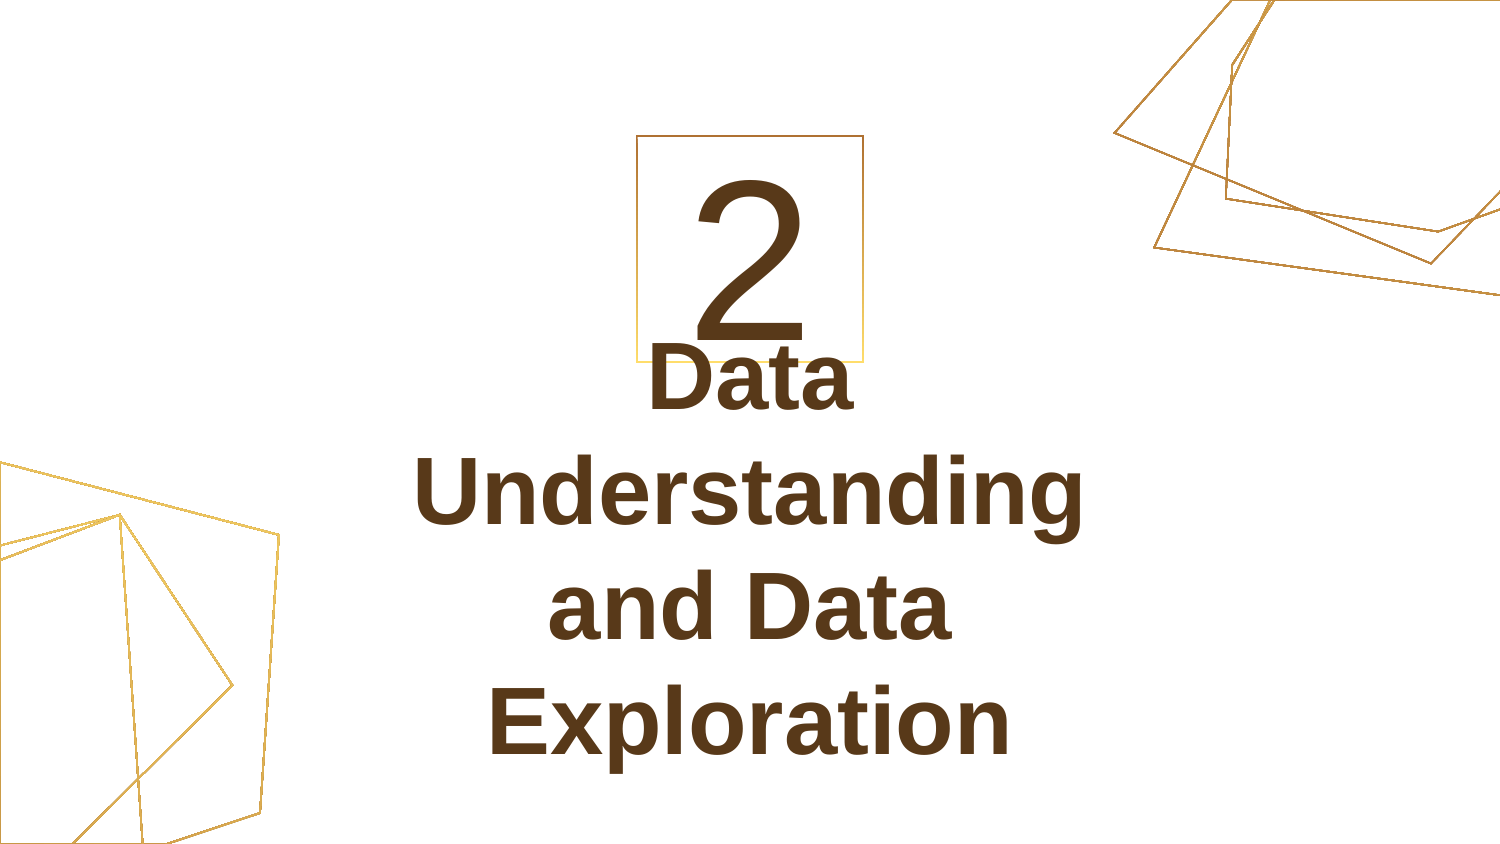

2
# Data Understanding and Data Exploration